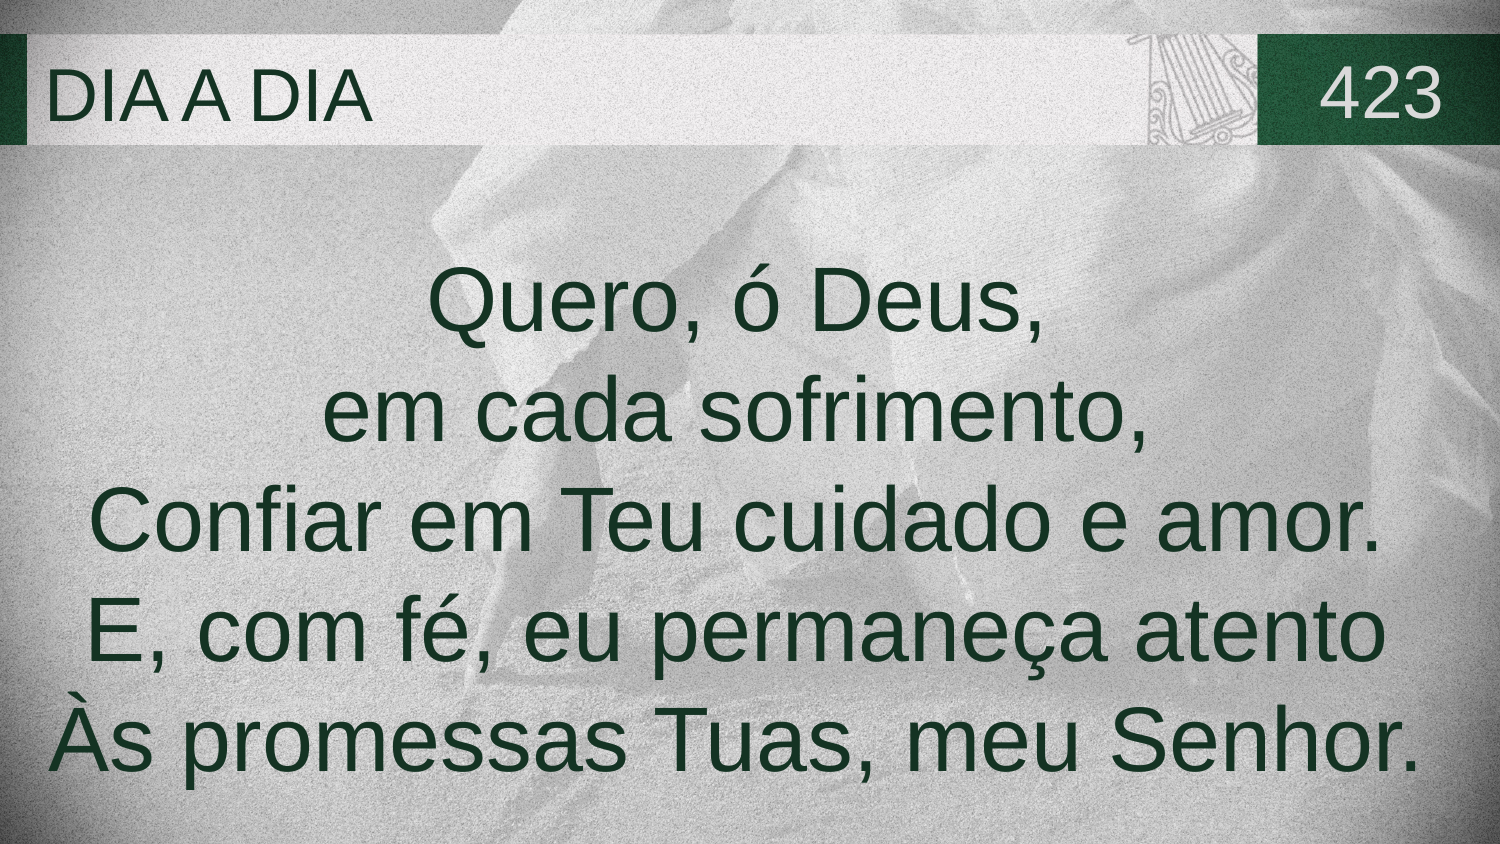

# DIA A DIA
423
Quero, ó Deus,
em cada sofrimento,
Confiar em Teu cuidado e amor.
E, com fé, eu permaneça atento
Às promessas Tuas, meu Senhor.